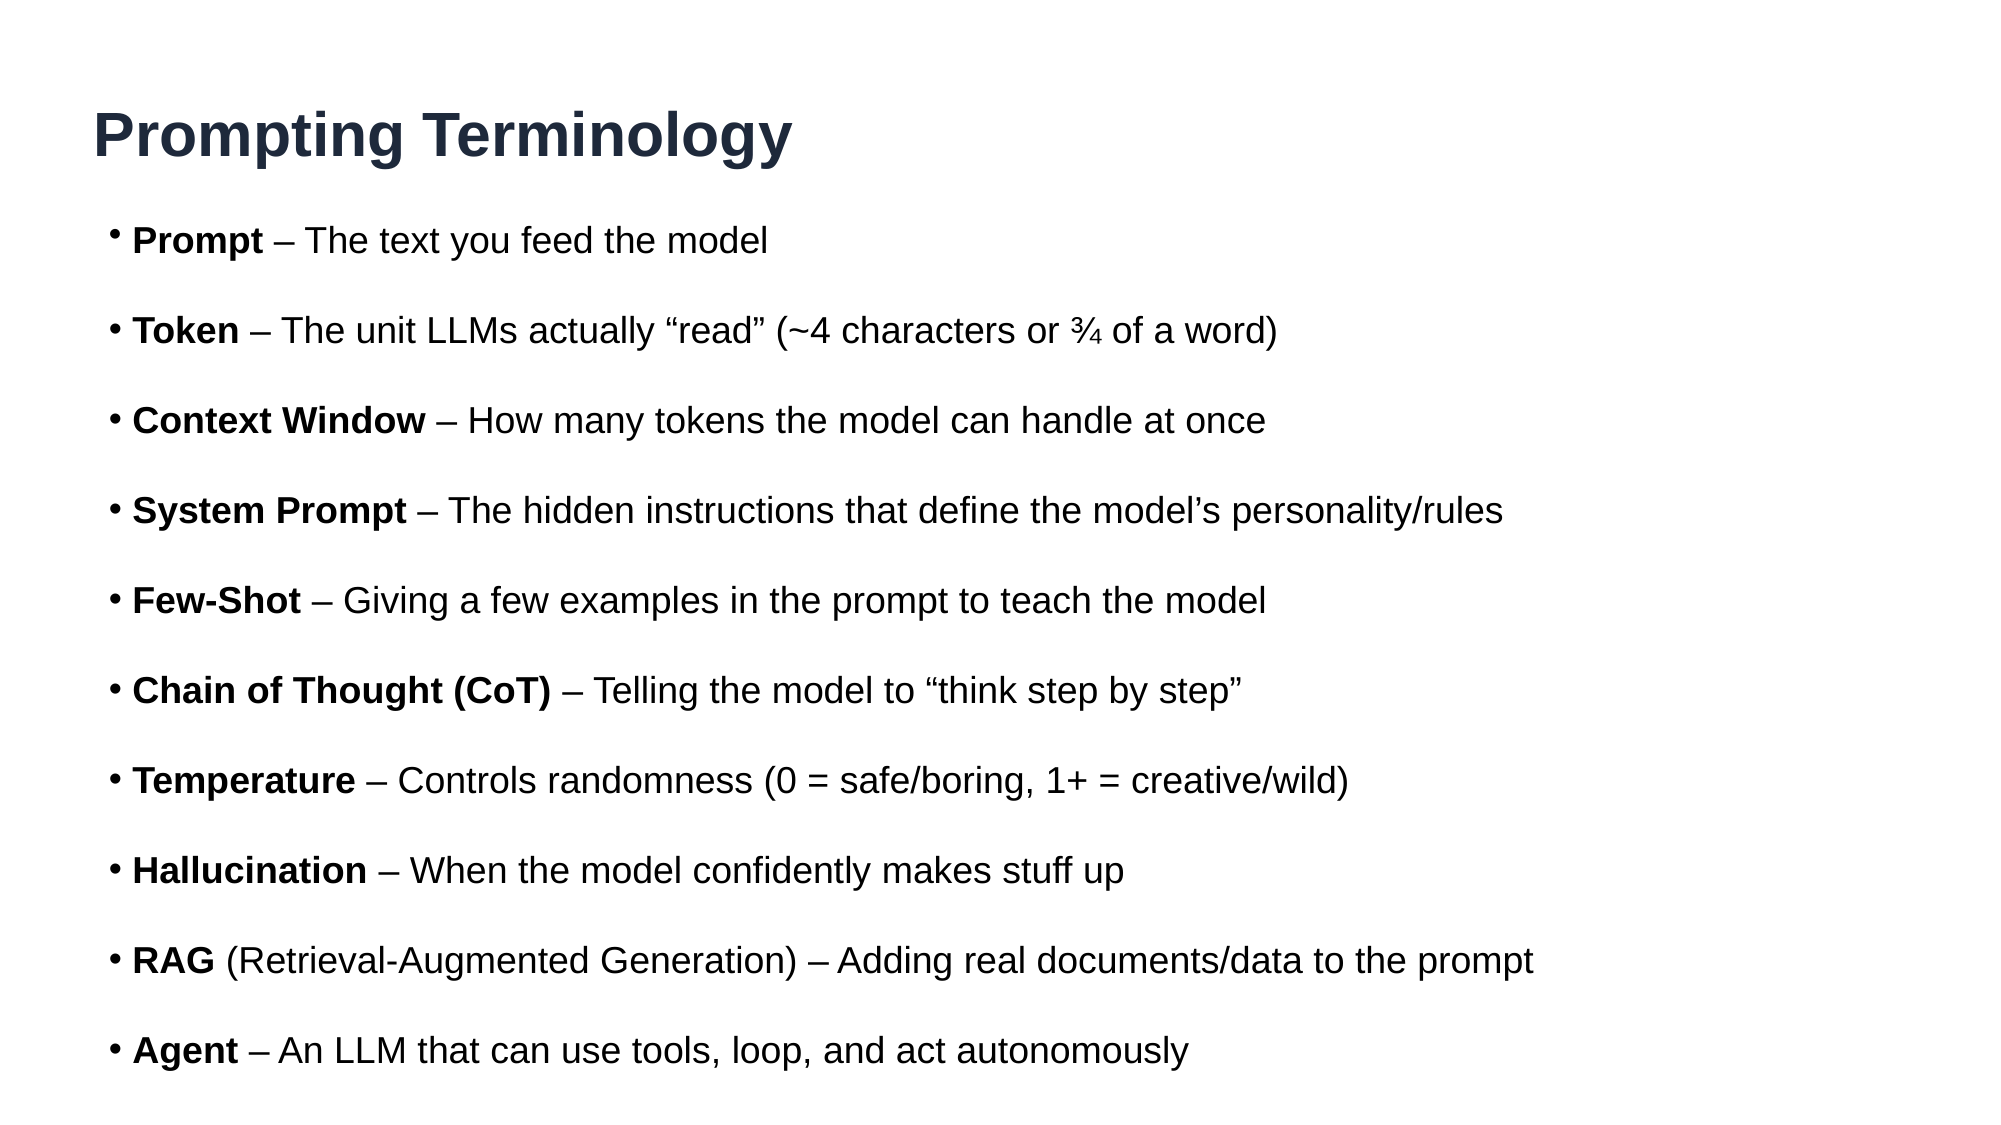

Prompting Terminology
 Prompt – The text you feed the model

 Token – The unit LLMs actually “read” (~4 characters or ¾ of a word)

 Context Window – How many tokens the model can handle at once

 System Prompt – The hidden instructions that define the model’s personality/rules

 Few-Shot – Giving a few examples in the prompt to teach the model

 Chain of Thought (CoT) – Telling the model to “think step by step”

 Temperature – Controls randomness (0 = safe/boring, 1+ = creative/wild)

 Hallucination – When the model confidently makes stuff up

 RAG (Retrieval-Augmented Generation) – Adding real documents/data to the prompt

 Agent – An LLM that can use tools, loop, and act autonomously